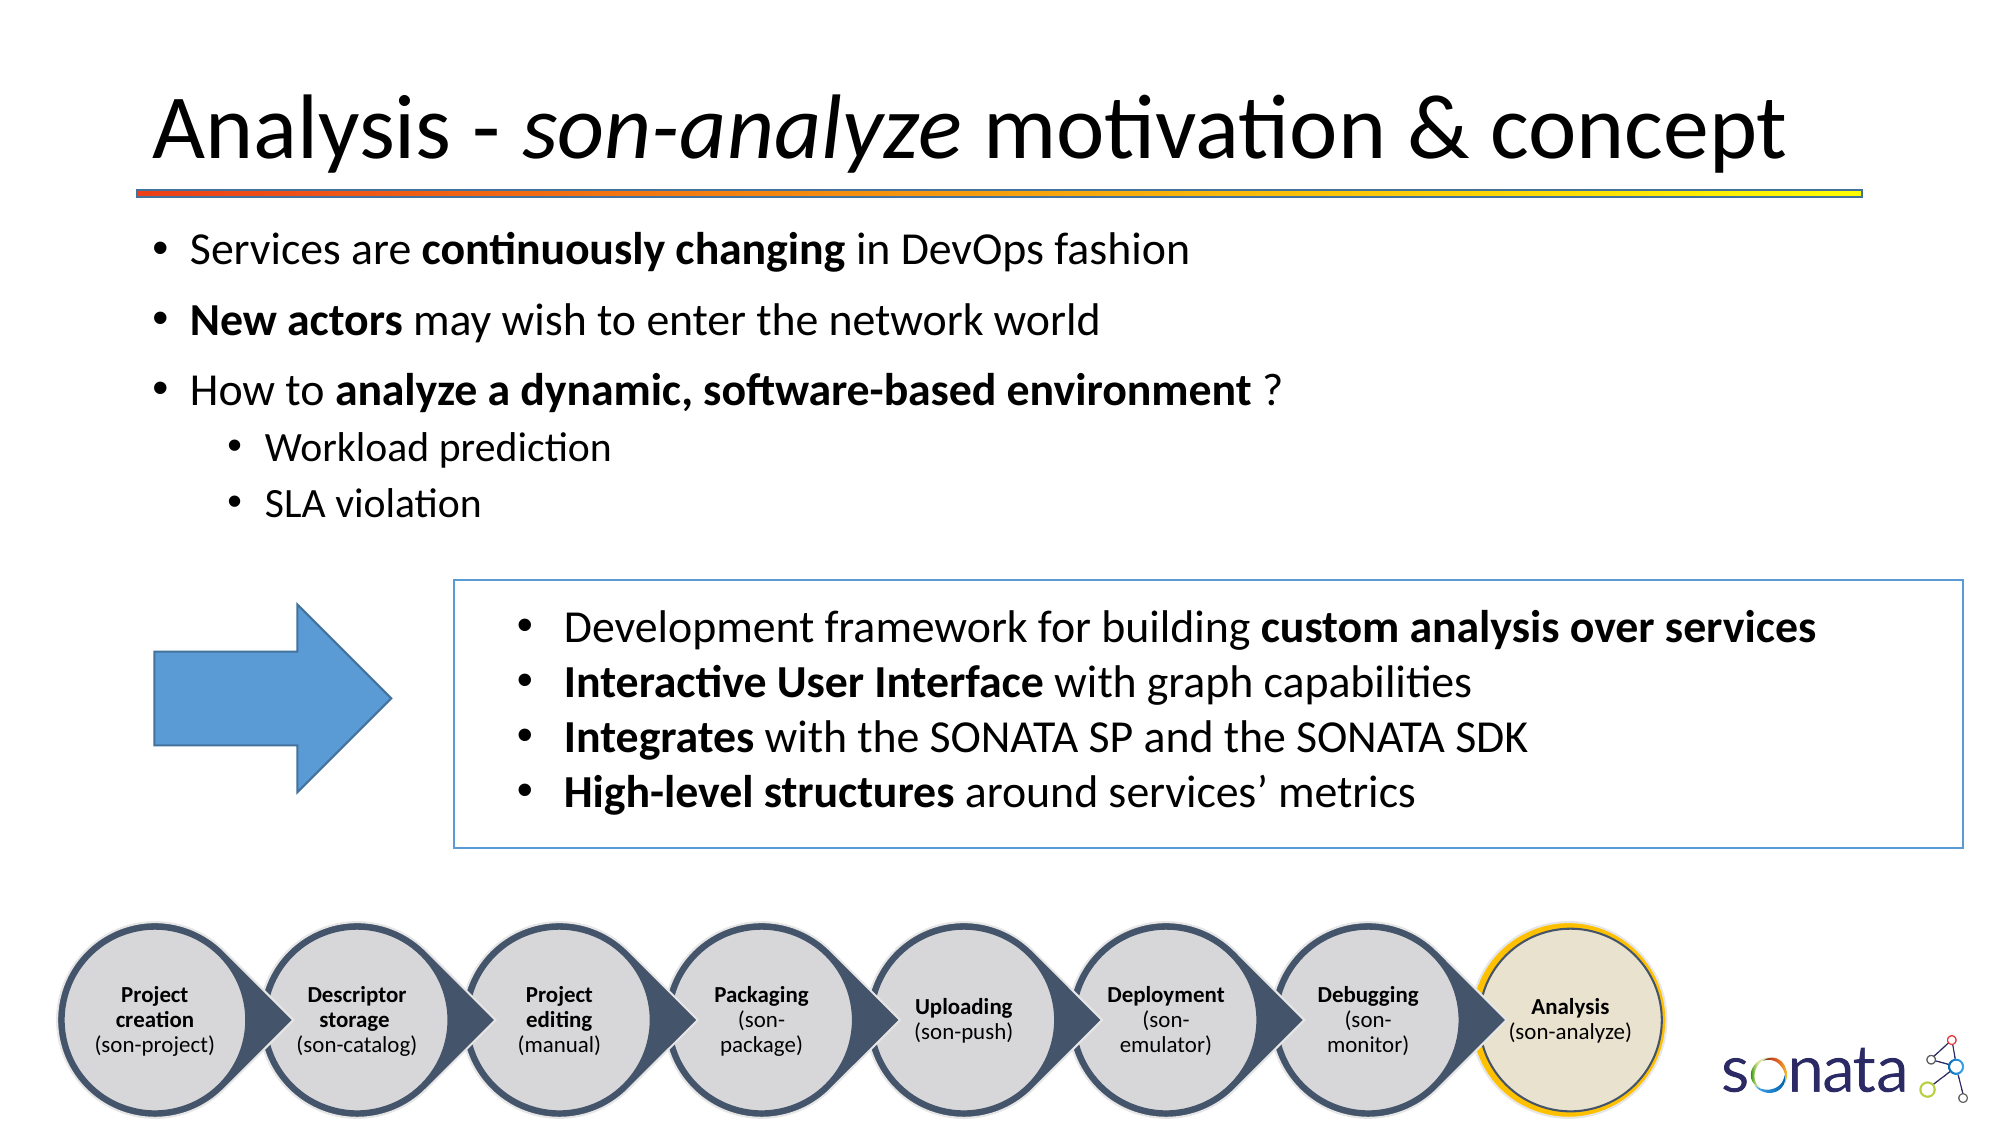

# Analysis - son-analyze motivation & concept
Services are continuously changing in DevOps fashion
New actors may wish to enter the network world
How to analyze a dynamic, software-based environment ?
Workload prediction
SLA violation

Development framework for building custom analysis over services
Interactive User Interface with graph capabilities
Integrates with the SONATA SP and the SONATA SDK
High-level structures around services’ metrics

Analysis (son-analyze)
Debugging (son-monitor)
Deployment (son-emulator)
Uploading (son-push)
Packaging (son-package)
Project editing (manual)
Descriptor storage  (son-catalog)
Project creation (son-project)

27